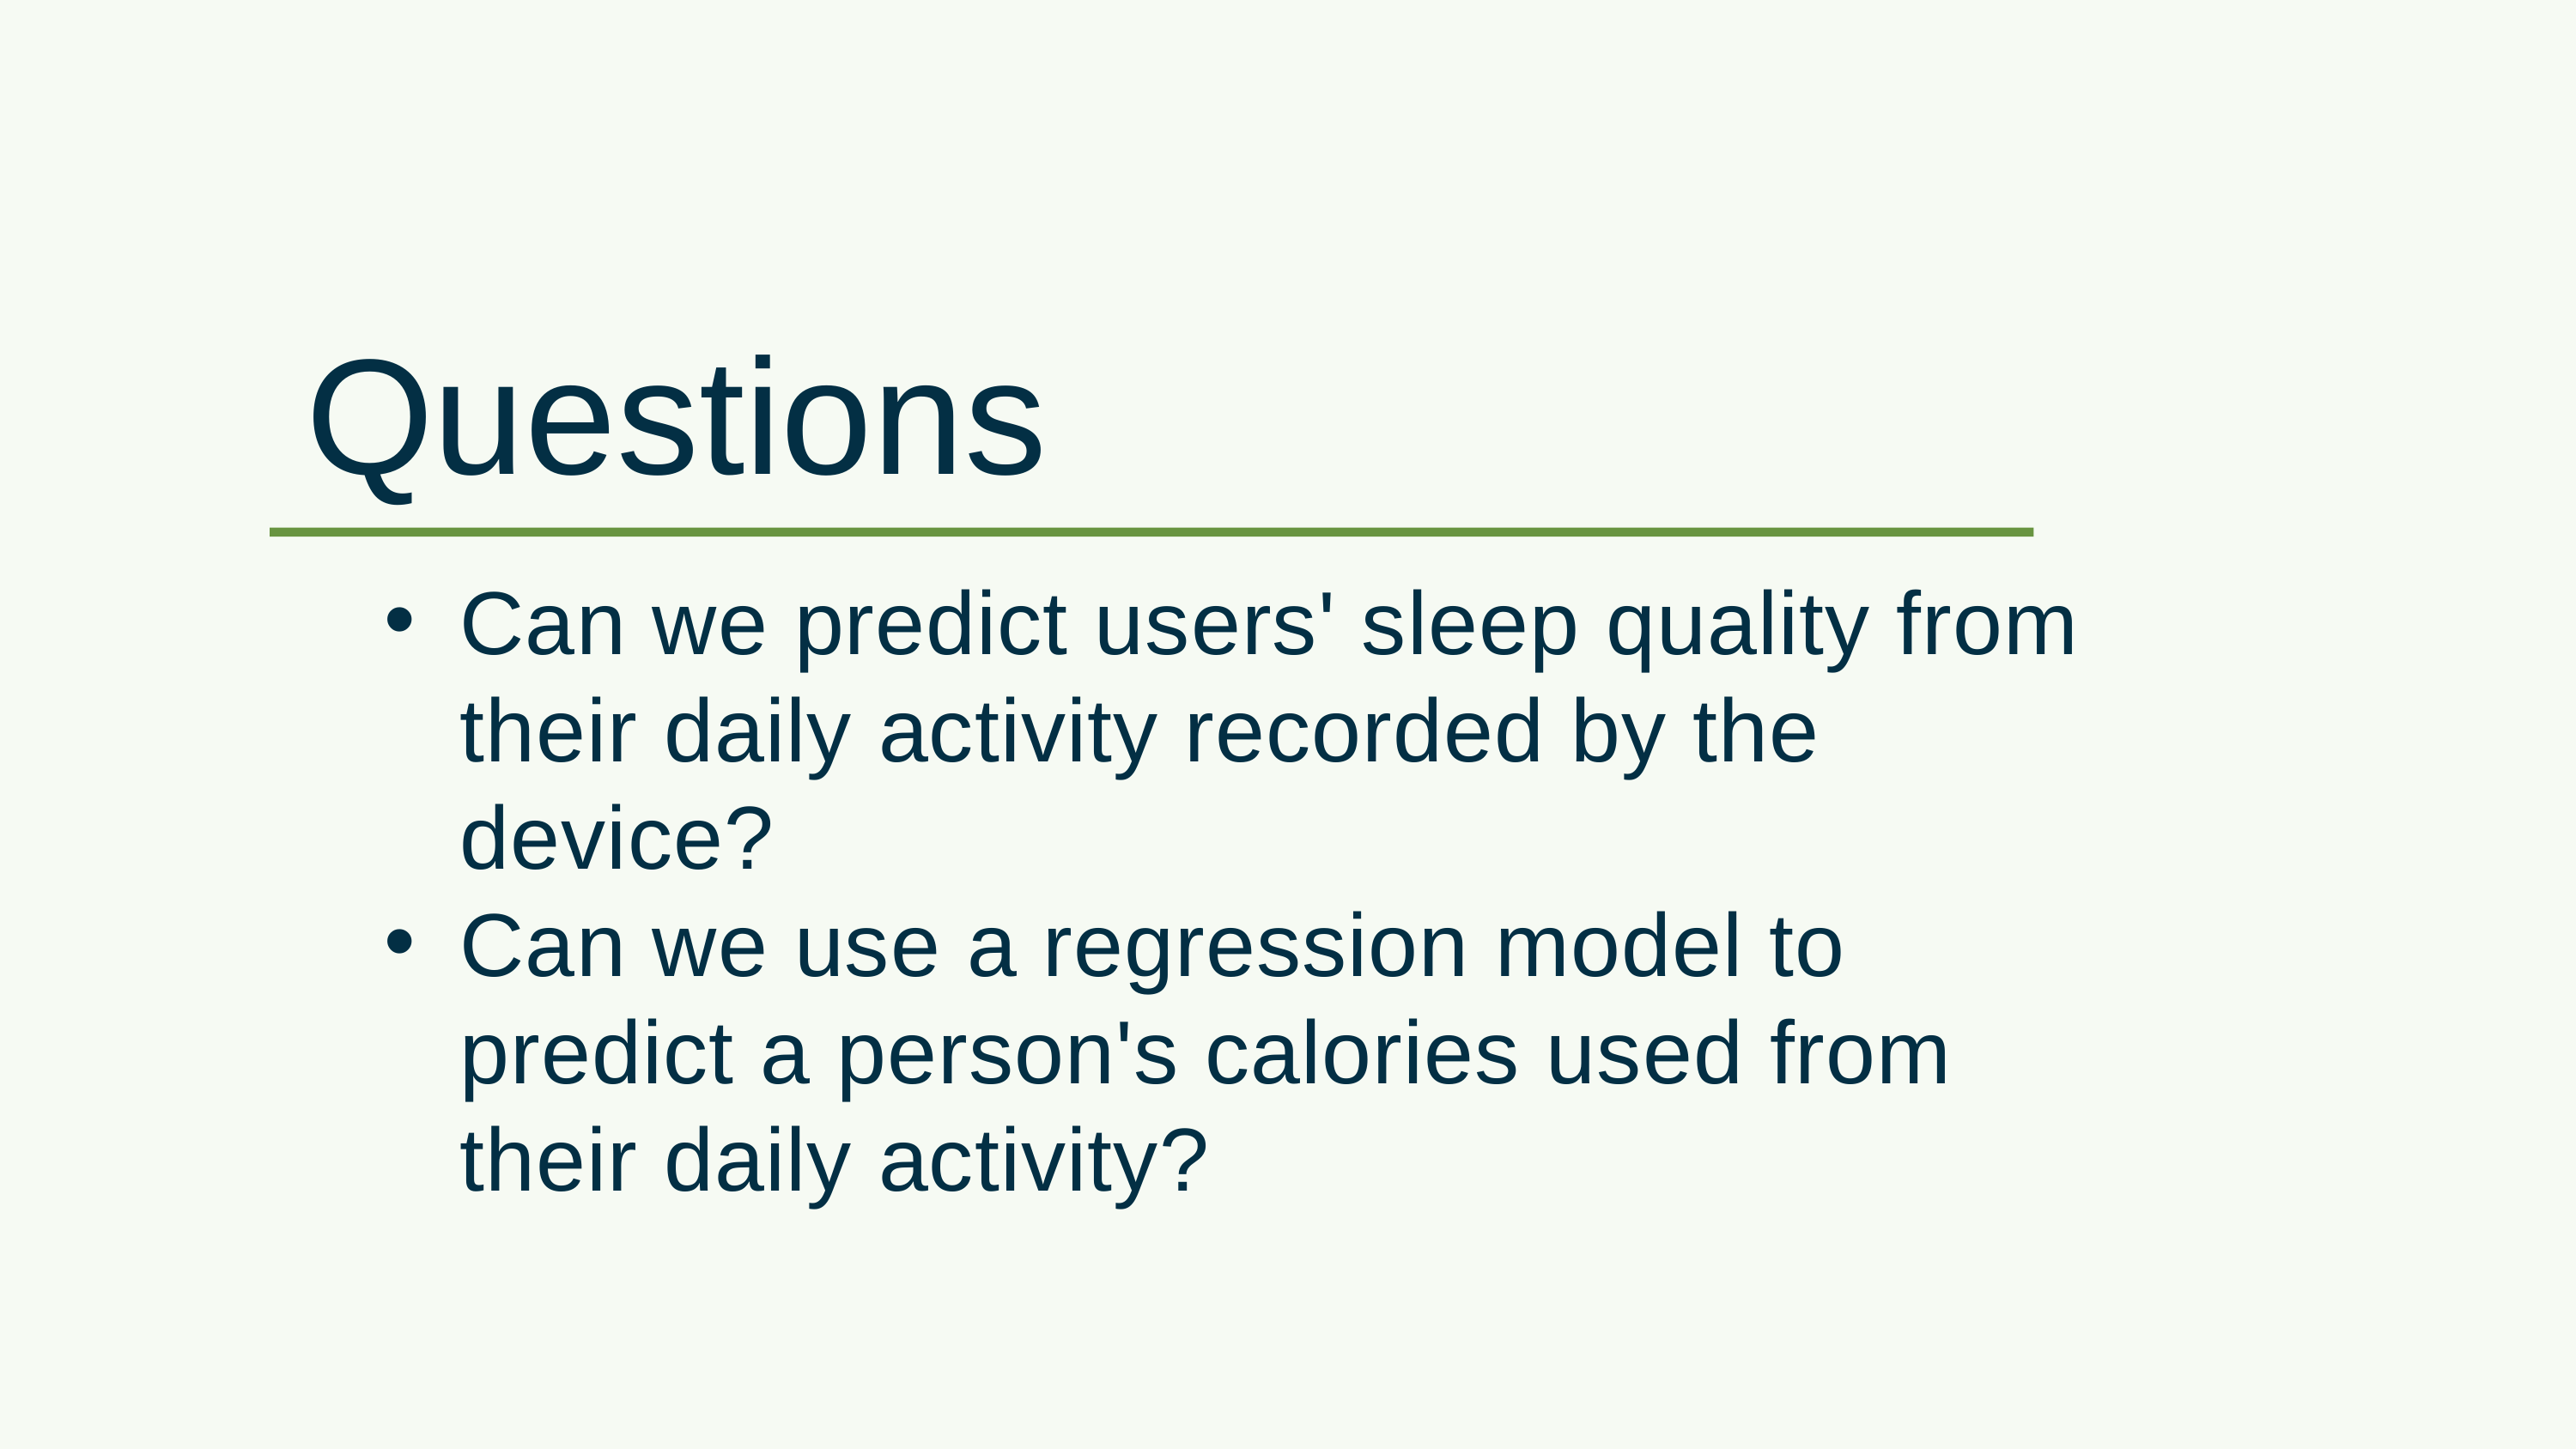

Questions

Can we predict users' sleep quality from their daily activity recorded by the device?
Can we use a regression model to predict a person's calories used from their daily activity?